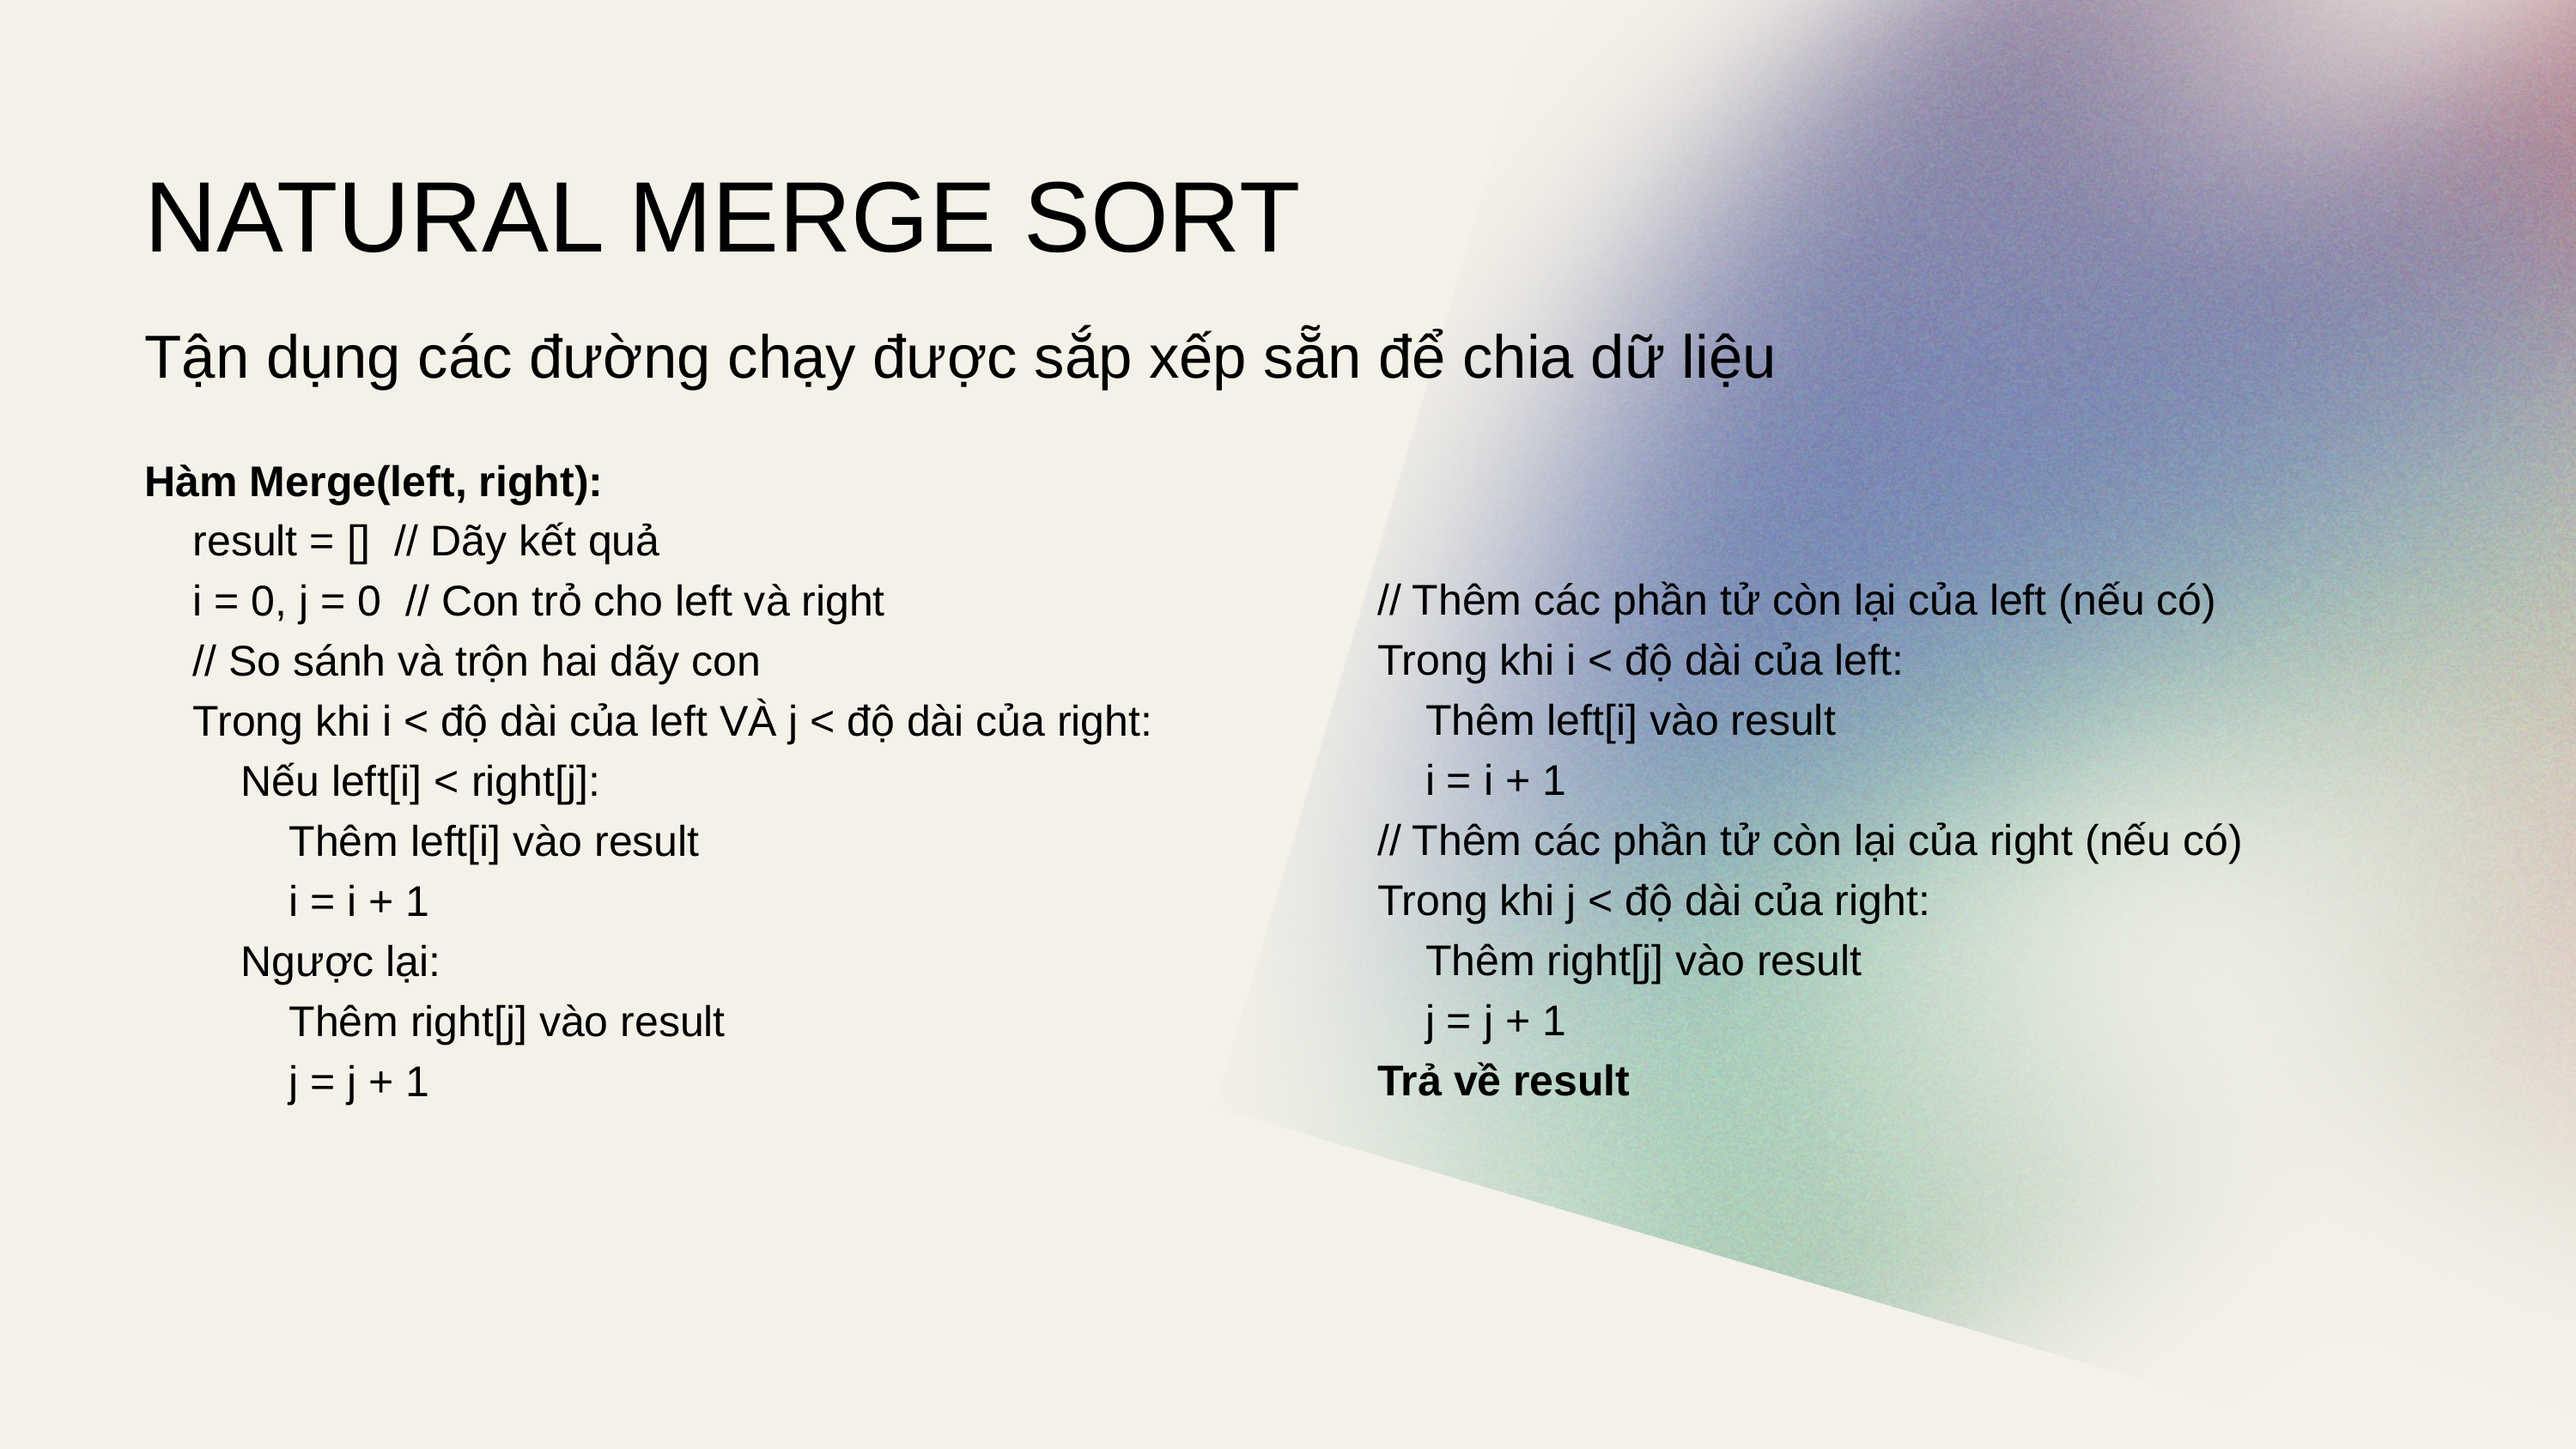

NATURAL MERGE SORT
Tận dụng các đường chạy được sắp xếp sẵn để chia dữ liệu
Hàm Merge(left, right):
    result = []  // Dãy kết quả
    i = 0, j = 0  // Con trỏ cho left và right
    // So sánh và trộn hai dãy con
    Trong khi i < độ dài của left VÀ j < độ dài của right:
        Nếu left[i] < right[j]:
            Thêm left[i] vào result
            i = i + 1
        Ngược lại:
            Thêm right[j] vào result
            j = j + 1

    // Thêm các phần tử còn lại của left (nếu có)
    Trong khi i < độ dài của left:
        Thêm left[i] vào result
        i = i + 1
    // Thêm các phần tử còn lại của right (nếu có)
    Trong khi j < độ dài của right:
        Thêm right[j] vào result
        j = j + 1
    Trả về result